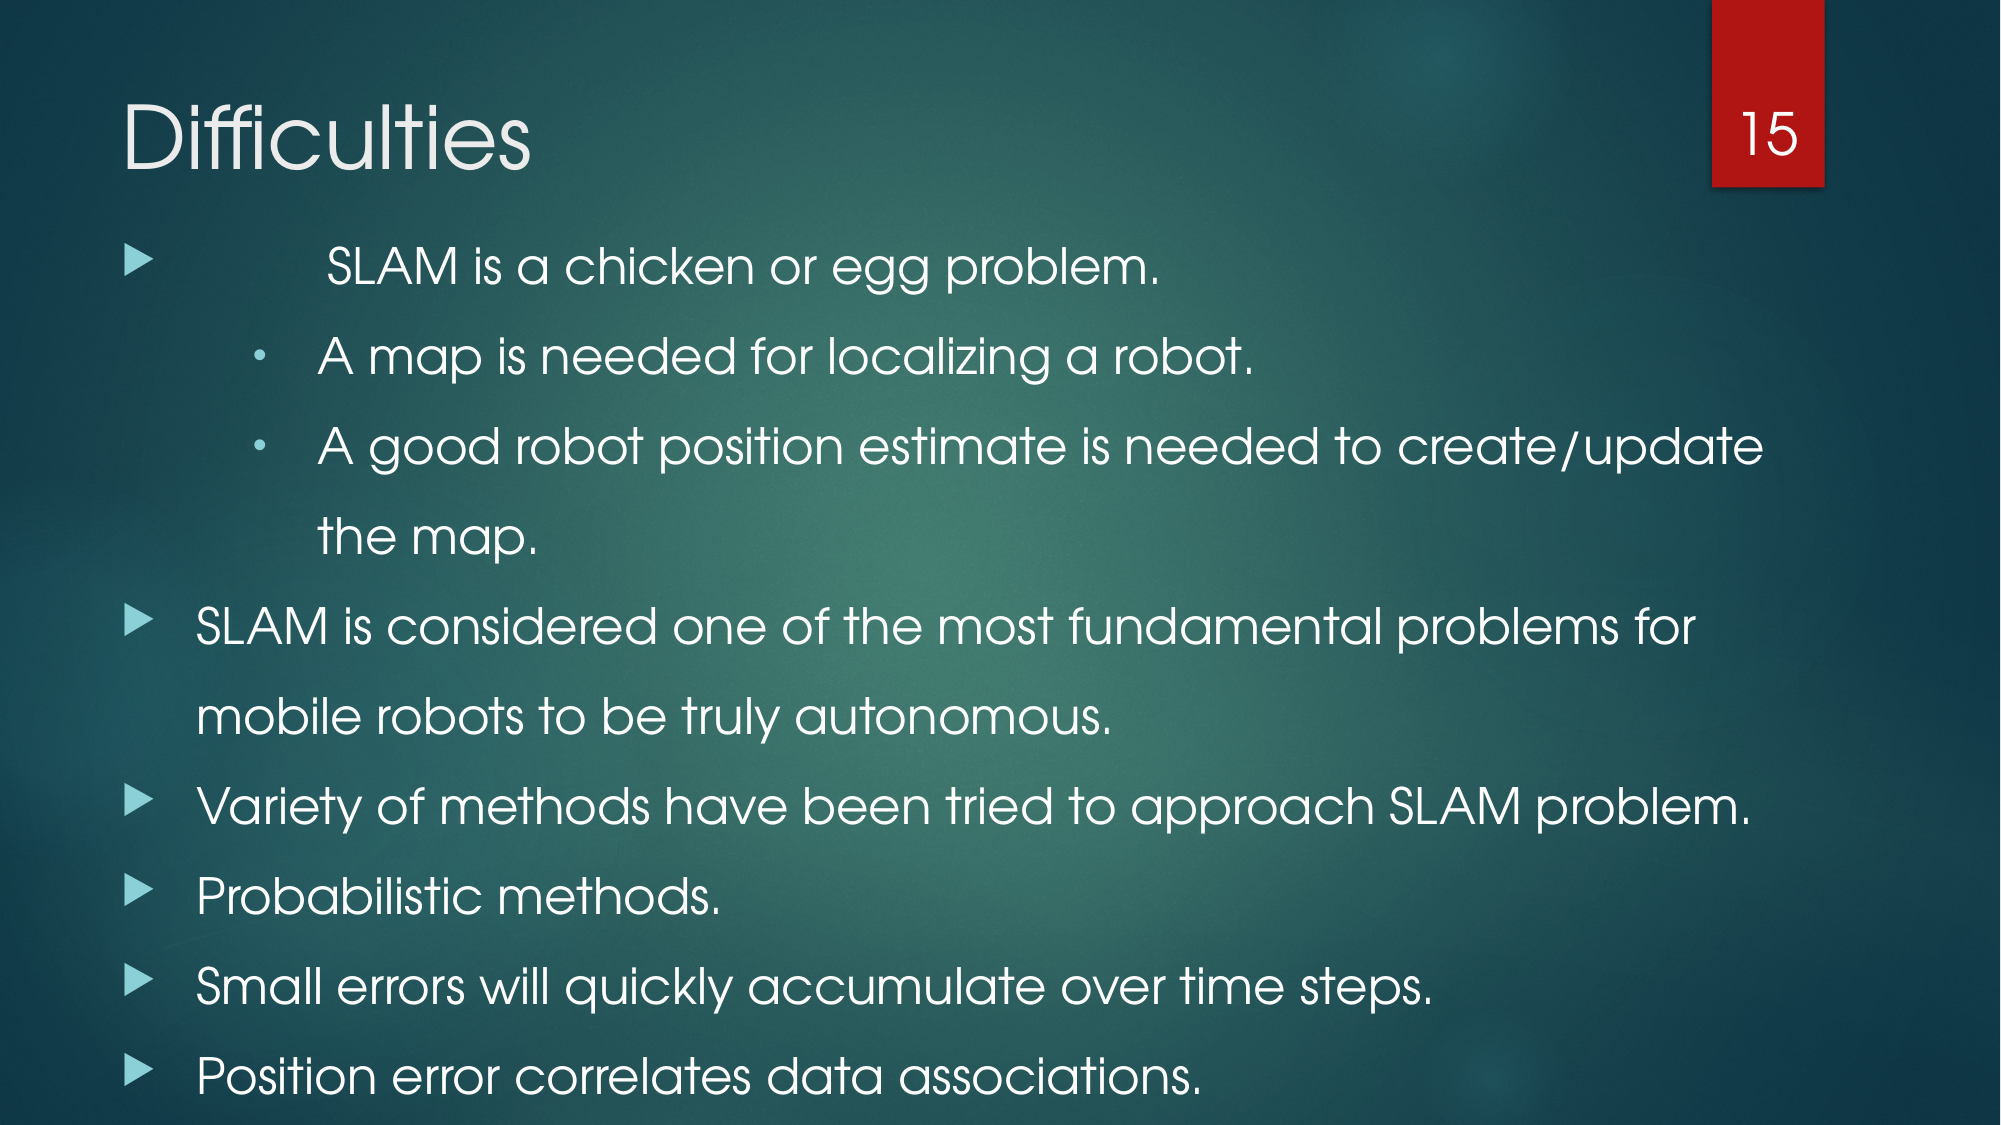

15
# Difficulties
	SLAM is a chicken or egg problem.
A map is needed for localizing a robot.
A good robot position estimate is needed to create/update the map.
SLAM is considered one of the most fundamental problems for mobile robots to be truly autonomous.
Variety of methods have been tried to approach SLAM problem.
Probabilistic methods.
Small errors will quickly accumulate over time steps.
Position error correlates data associations.